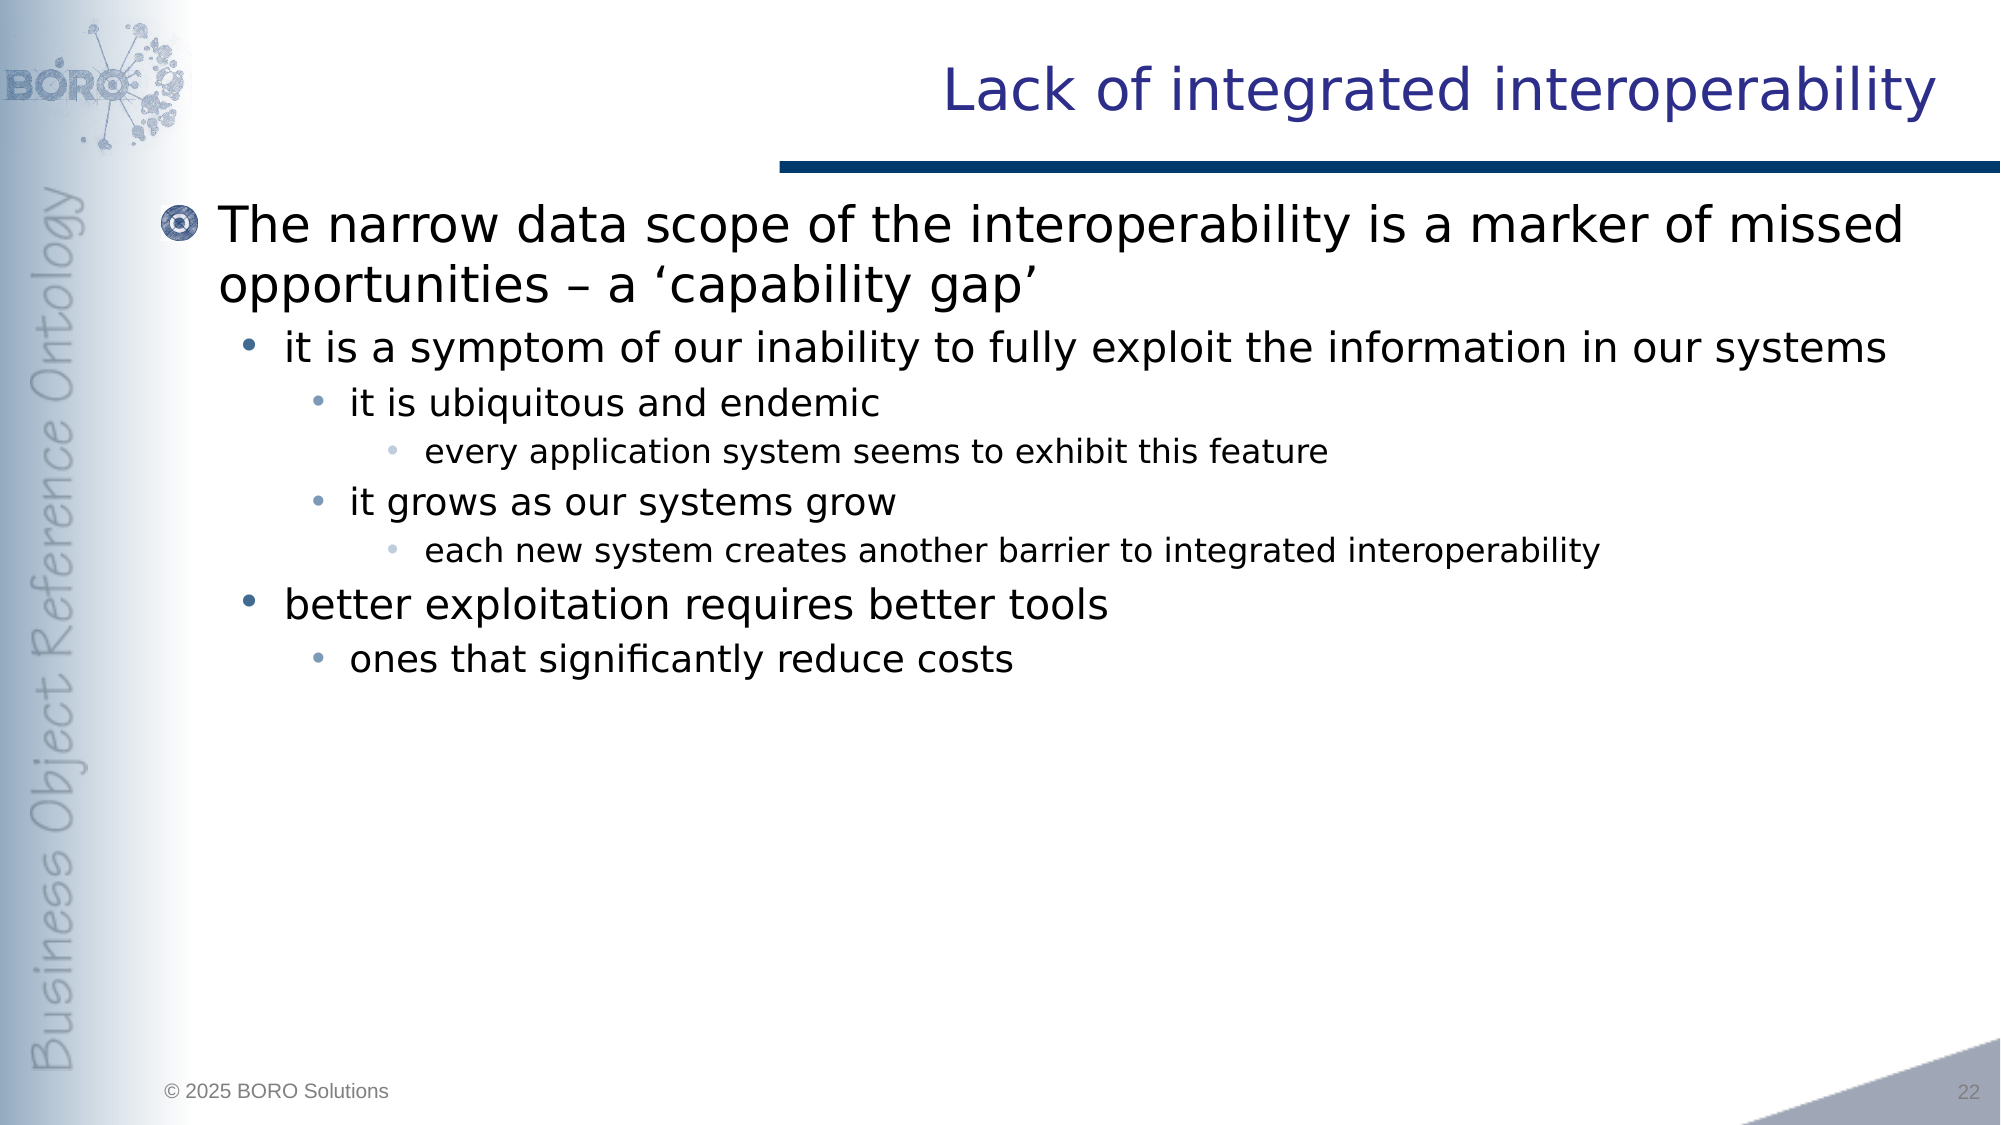

# Lack of integrated interoperability
The narrow data scope of the interoperability is a marker of missed opportunities – a ‘capability gap’
it is a symptom of our inability to fully exploit the information in our systems
it is ubiquitous and endemic
every application system seems to exhibit this feature
it grows as our systems grow
each new system creates another barrier to integrated interoperability
better exploitation requires better tools
ones that significantly reduce costs
22